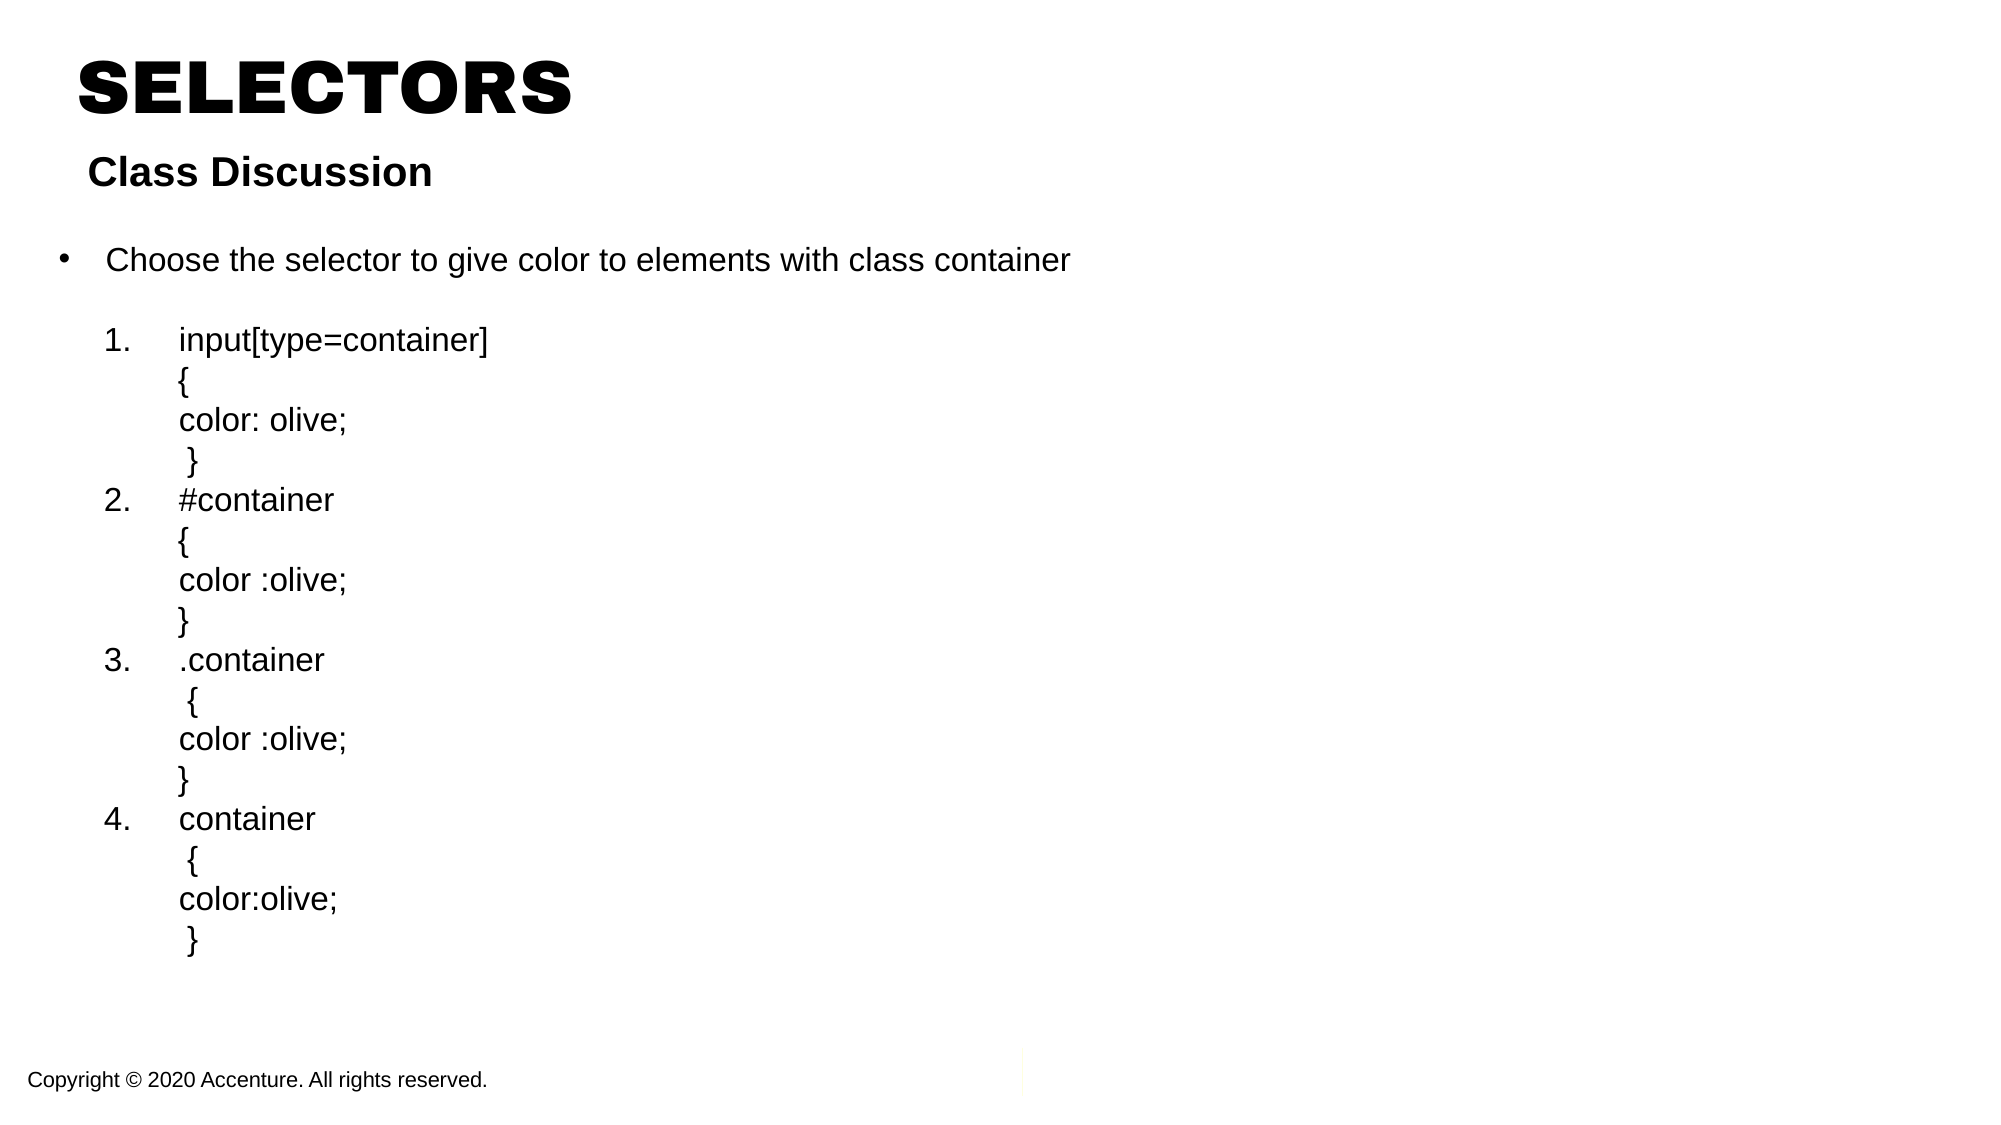

# SELECTORS
 Class Discussion
Choose the selector to give color to elements with class container

input[type=container]
        {
	color: olive;
         }
#container
        {
	color :olive;
        }
.container
         {
	color :olive;
        }
container
         {
	color:olive;
         }